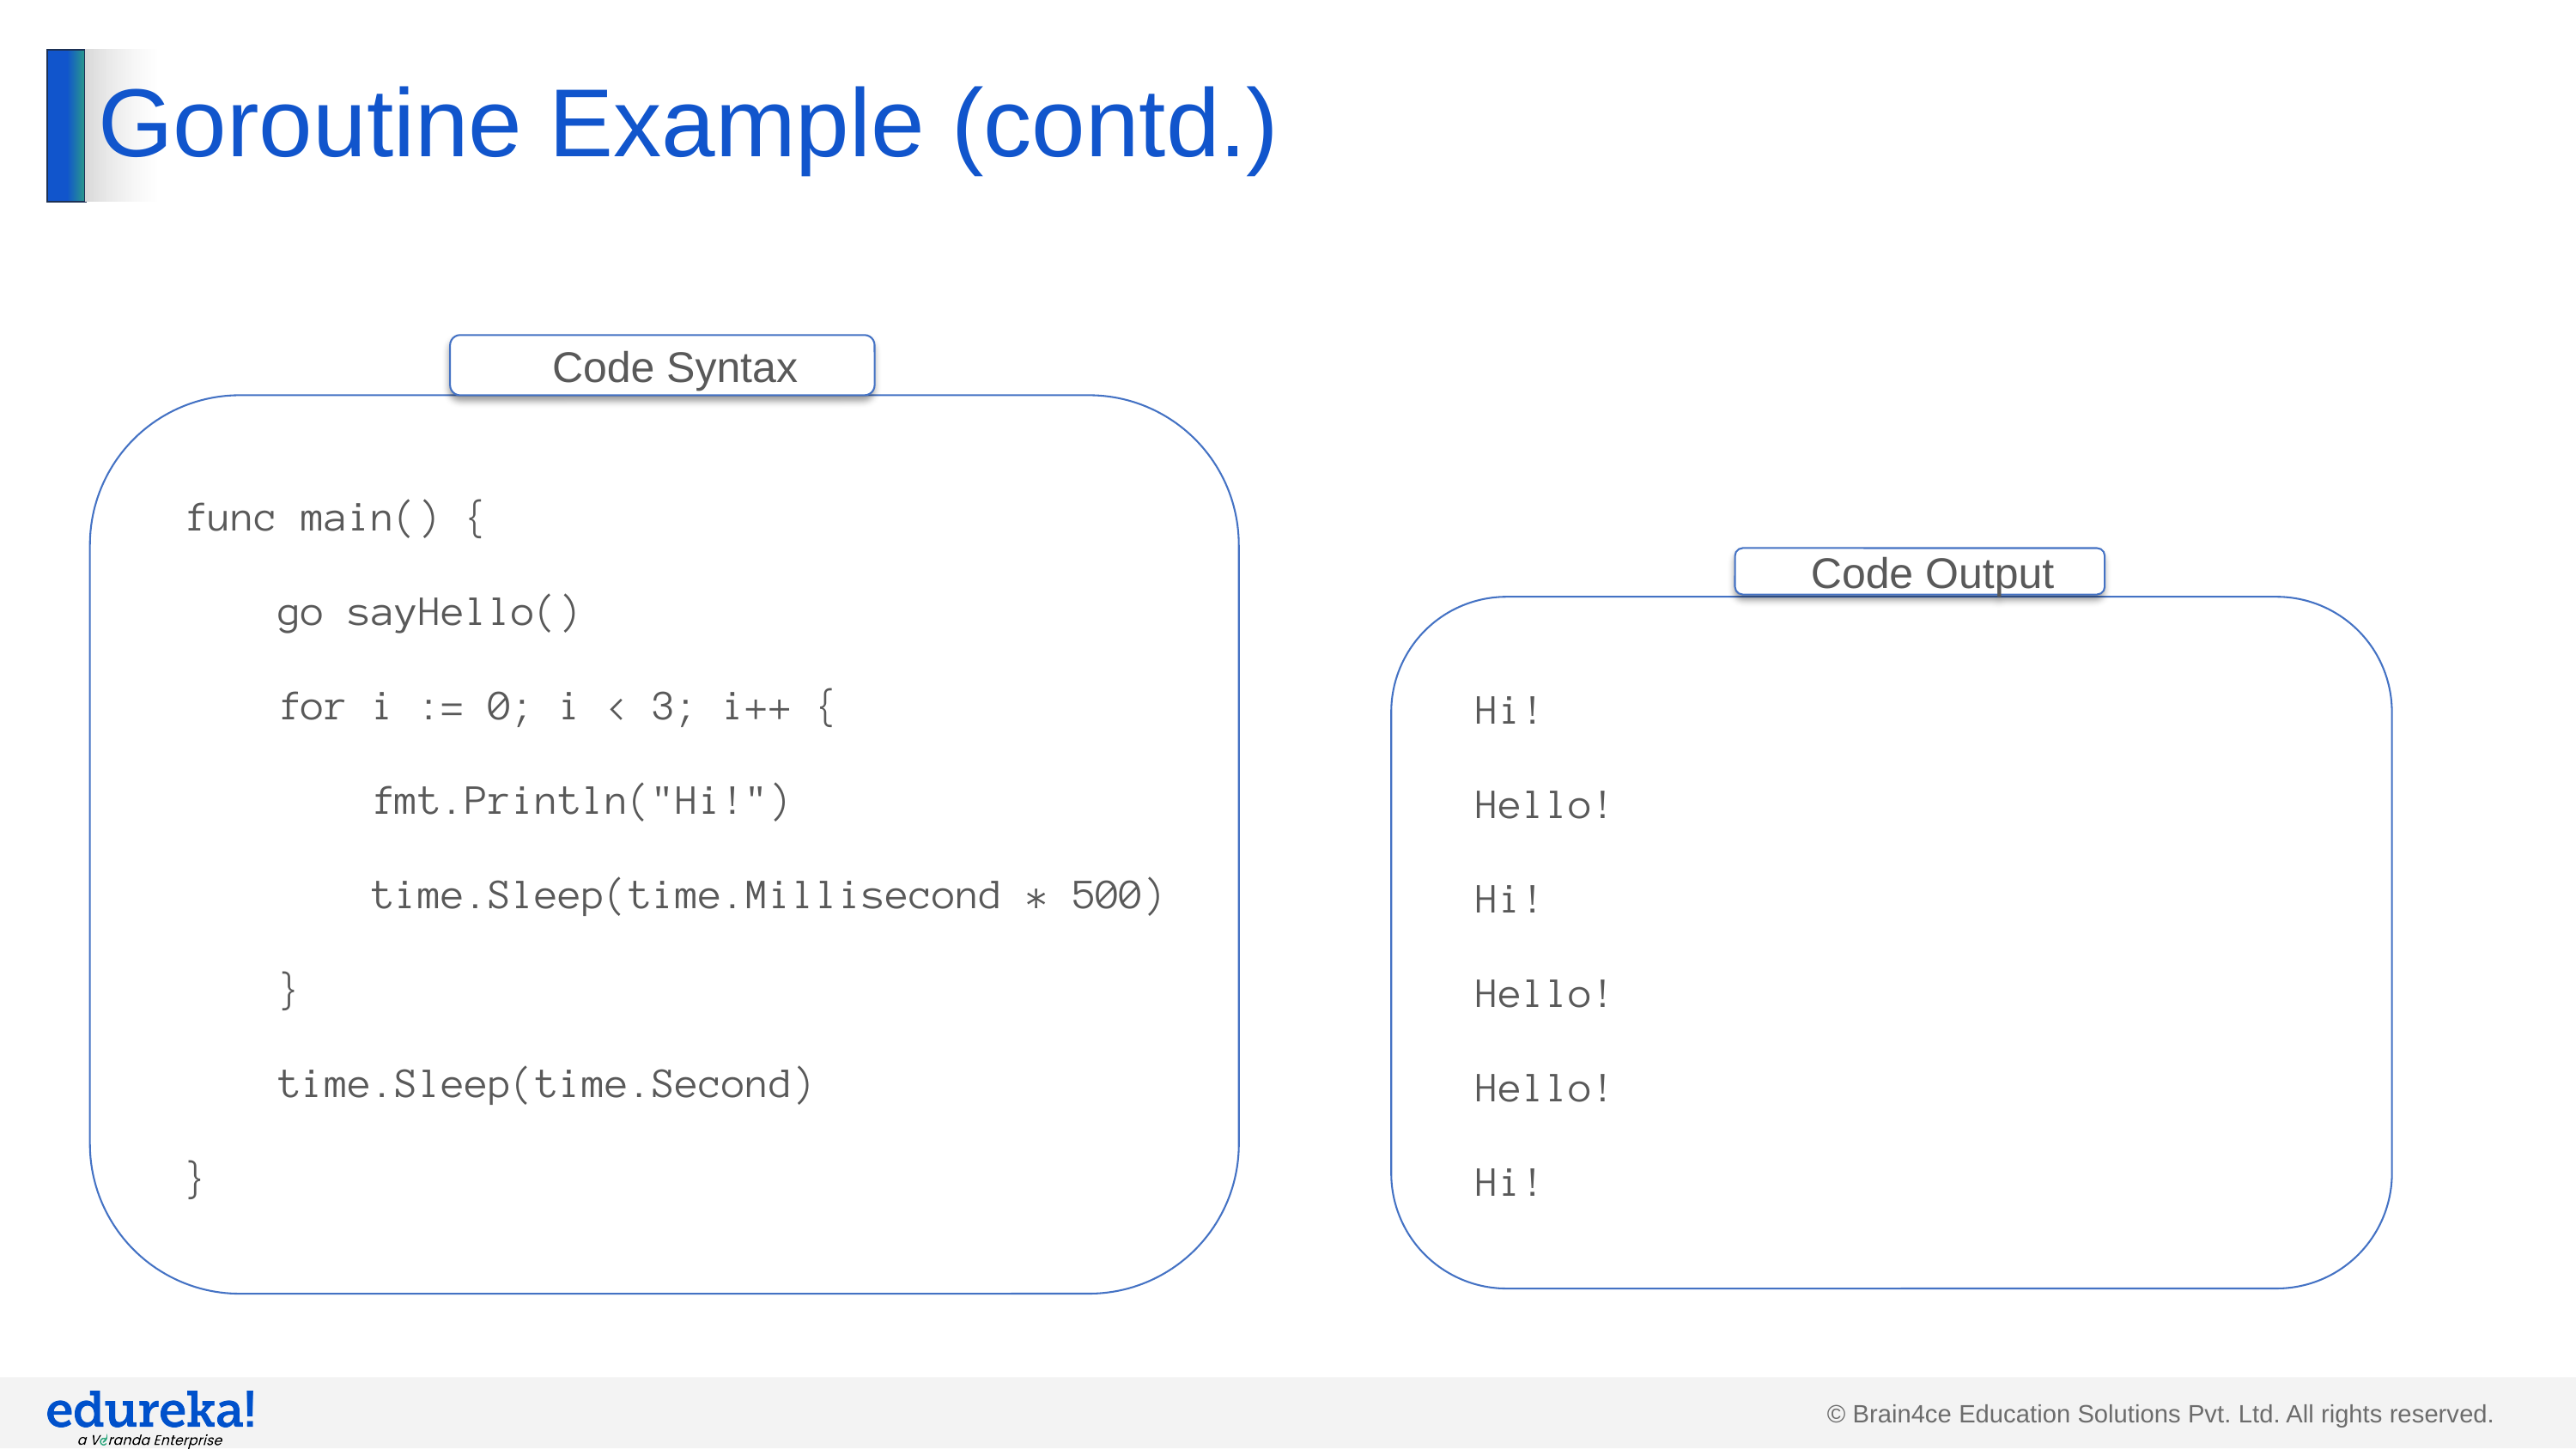

# Goroutine Example (contd.)
Code Syntax
func main() {
    go sayHello()
    for i := 0; i < 3; i++ {
        fmt.Println("Hi!")
        time.Sleep(time.Millisecond * 500)
    }
    time.Sleep(time.Second)
}
Code Output
Hi!
Hello!
Hi!
Hello!
Hello!
Hi!